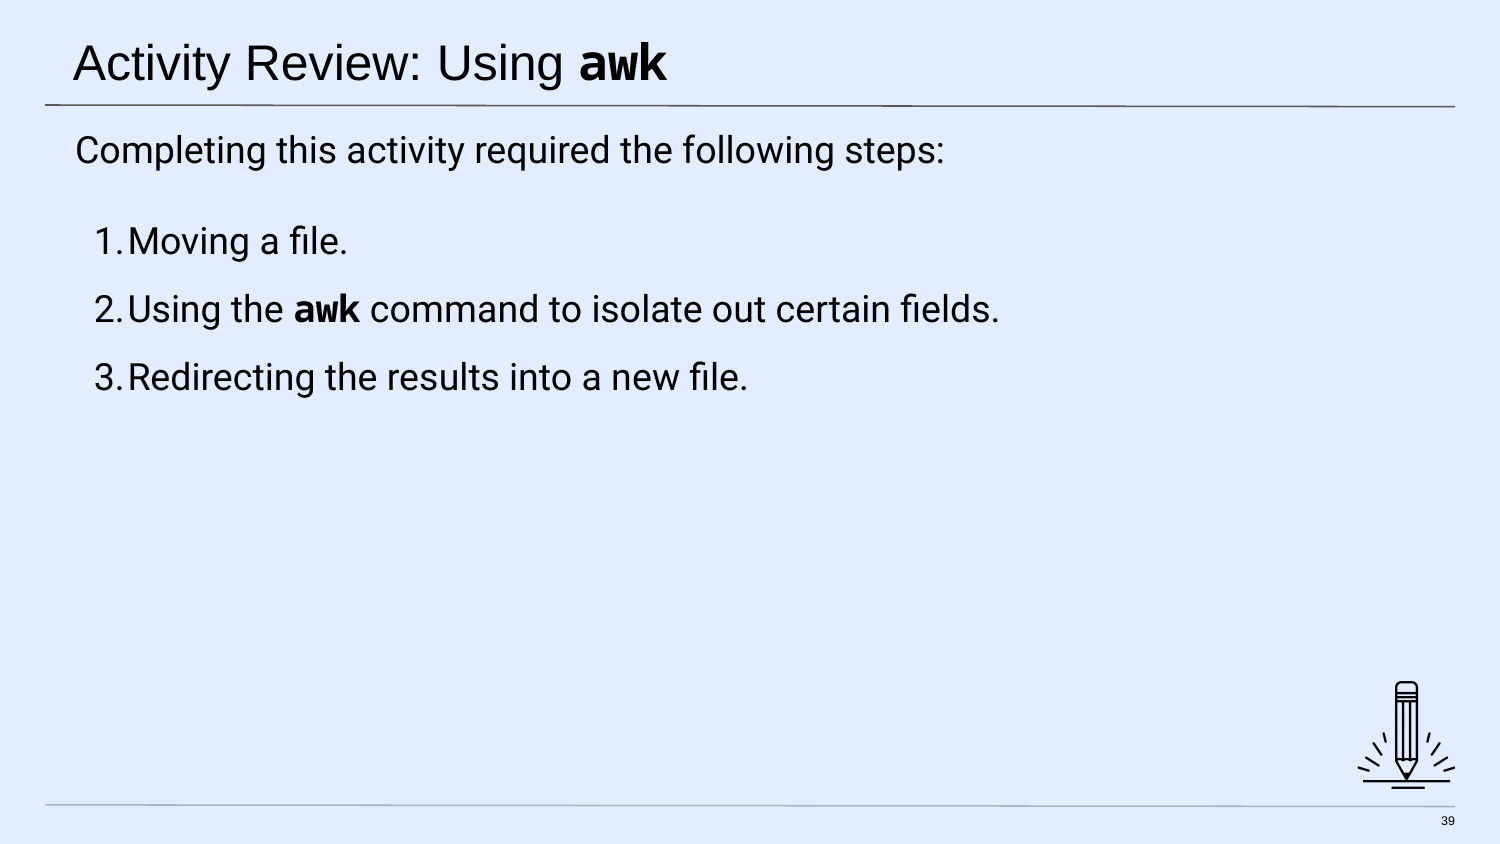

# Activity Review: Using awk
Completing this activity required the following steps:
Moving a file.
Using the awk command to isolate out certain fields.
Redirecting the results into a new file.
39